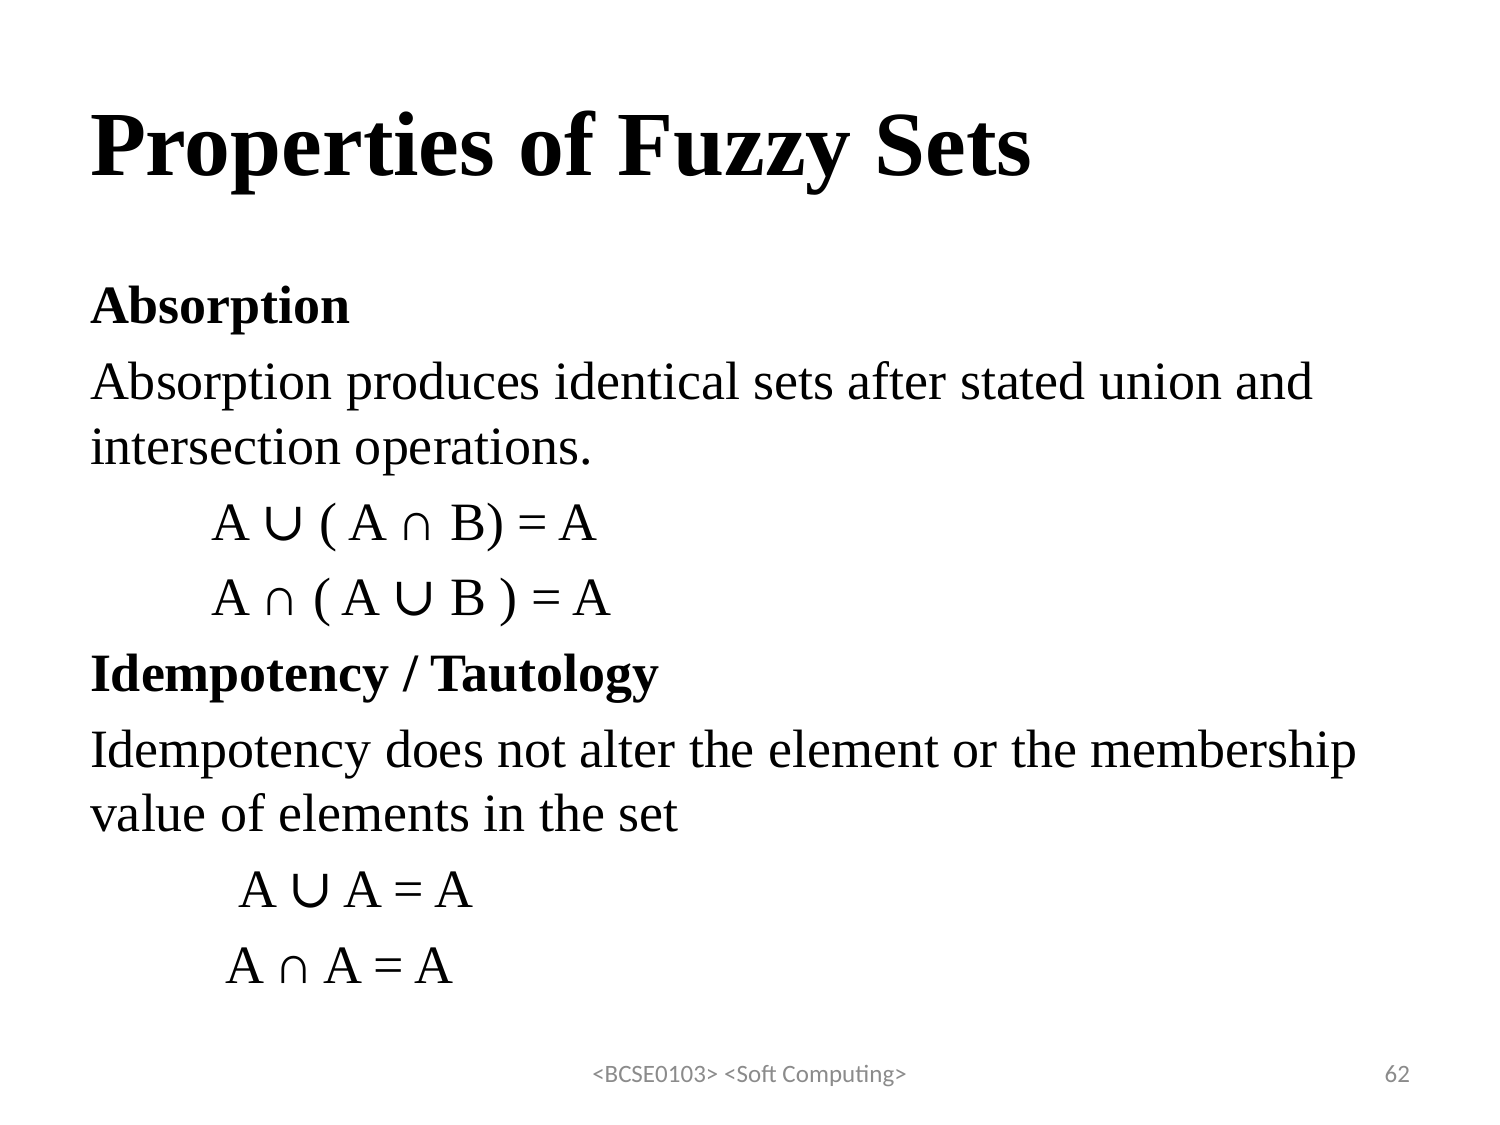

# Properties of Fuzzy Sets
Absorption
Absorption produces identical sets after stated union and intersection operations.
         A ∪ ( A ∩ B) = A
         A ∩ ( A ∪ B ) = A
Idempotency / Tautology
Idempotency does not alter the element or the membership value of elements in the set
           A ∪ A = A
          A ∩ A = A

<BCSE0103> <Soft Computing>
62